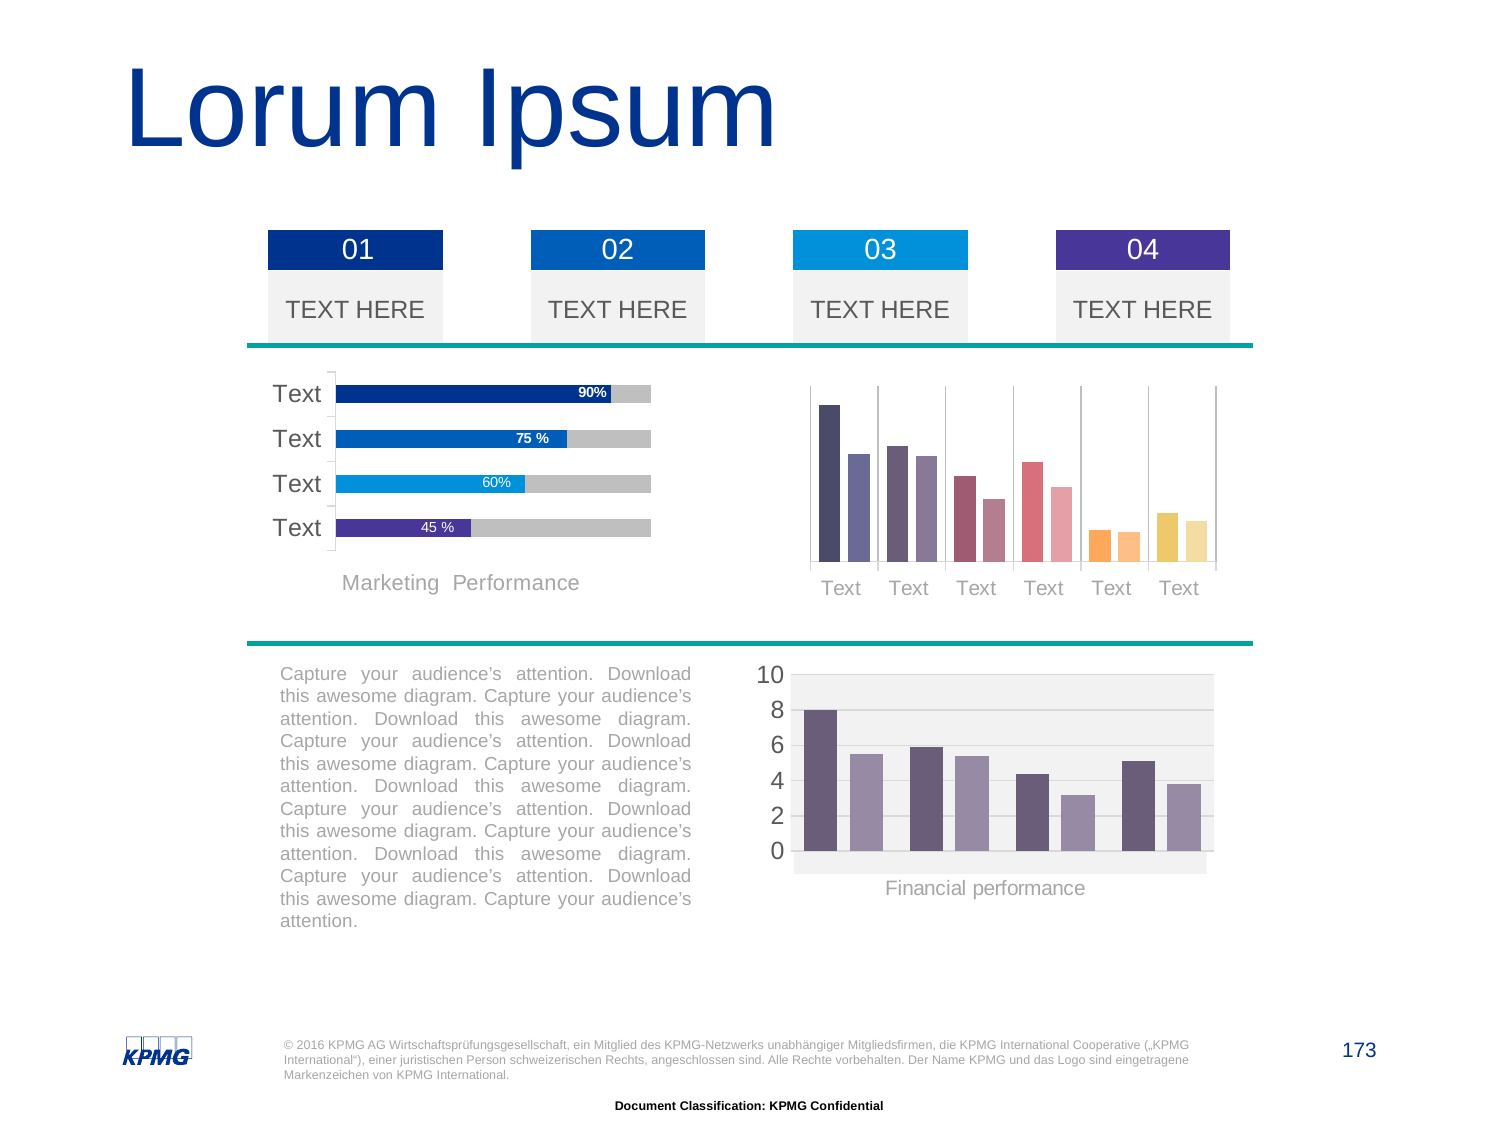

# Lorum Ipsum
| 01 |
| --- |
| TEXT HERE |
| 02 |
| --- |
| TEXT HERE |
| 03 |
| --- |
| TEXT HERE |
| 04 |
| --- |
| TEXT HERE |

### Chart

| Category | Series 1 | Series 2 |
|---|---|---|
| Text | 1.5 | 2.0 |
| Text | 3.0 | 2.0 |
| Text | 5.5 | 2.0 |
| Text | 13.7 | 2.0 |

### Chart

| Category | Male | FEMALE |
|---|---|---|
| Text  | 8.0 | 5.5 |
| Text  | 5.9 | 5.4 |
| Text  | 4.4 | 3.2 |
| Text  | 5.1 | 3.8 |
| Text  | 1.6 | 1.5 |
| Text  | 2.5 | 2.1 |
Capture your audience’s attention. Download this awesome diagram. Capture your audience’s attention. Download this awesome diagram. Capture your audience’s attention. Download this awesome diagram. Capture your audience’s attention. Download this awesome diagram. Capture your audience’s attention. Download this awesome diagram. Capture your audience’s attention. Download this awesome diagram. Capture your audience’s attention. Download this awesome diagram. Capture your audience’s attention.

### Chart

| Category | Column1 | FEMALE |
|---|---|---|
| Text  | 8.0 | 5.5 |
| Text  | 5.9 | 5.4 |
| Text  | 4.4 | 3.2 |
| Text  | 5.1 | 3.8 |